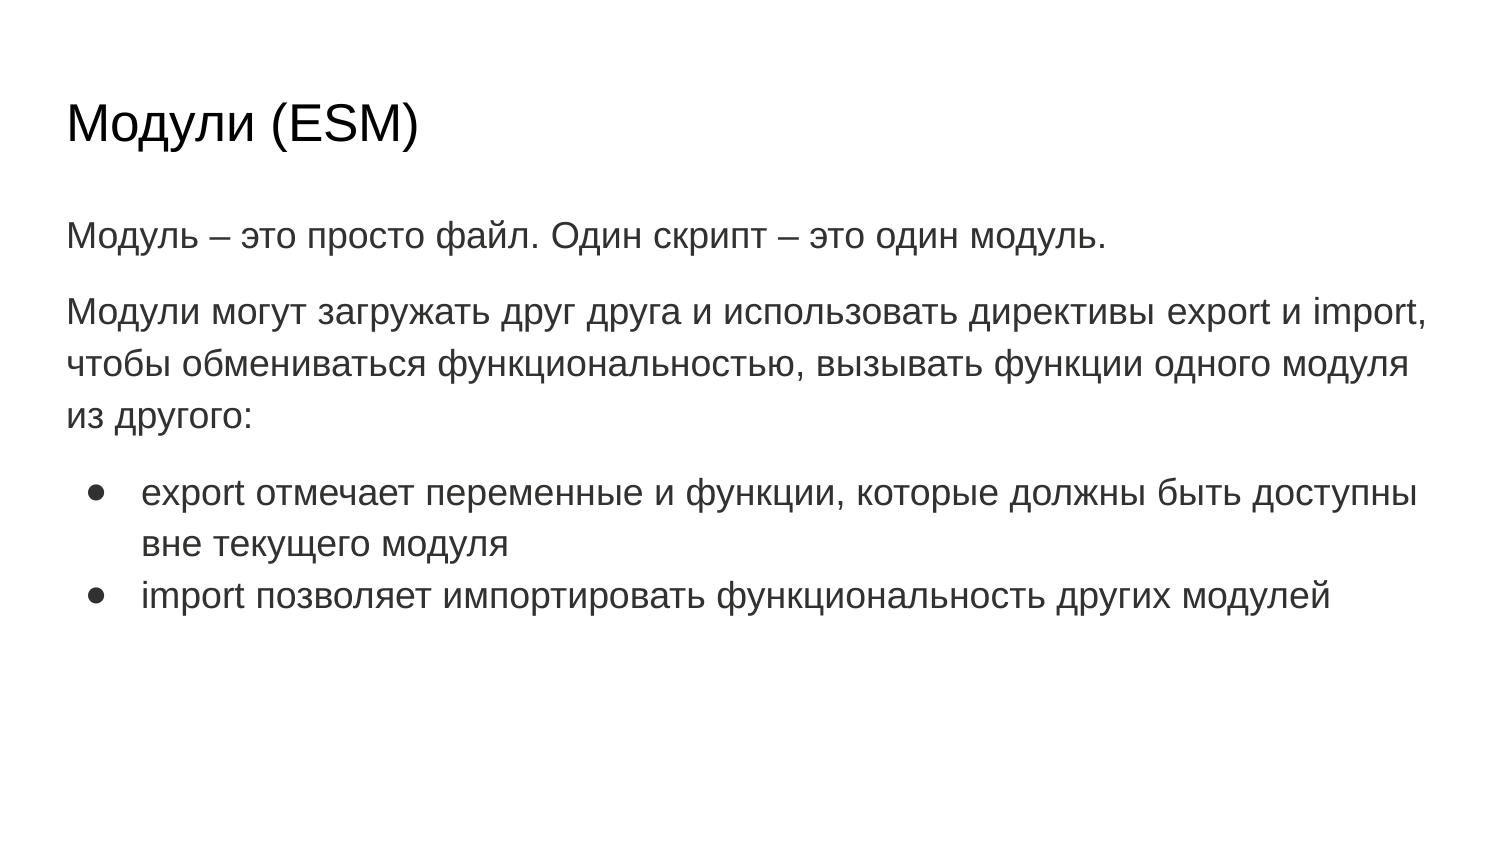

# Модули (ESM)
Модуль – это просто файл. Один скрипт – это один модуль.
Модули могут загружать друг друга и использовать директивы export и import, чтобы обмениваться функциональностью, вызывать функции одного модуля из другого:
export отмечает переменные и функции, которые должны быть доступны вне текущего модуля
import позволяет импортировать функциональность других модулей